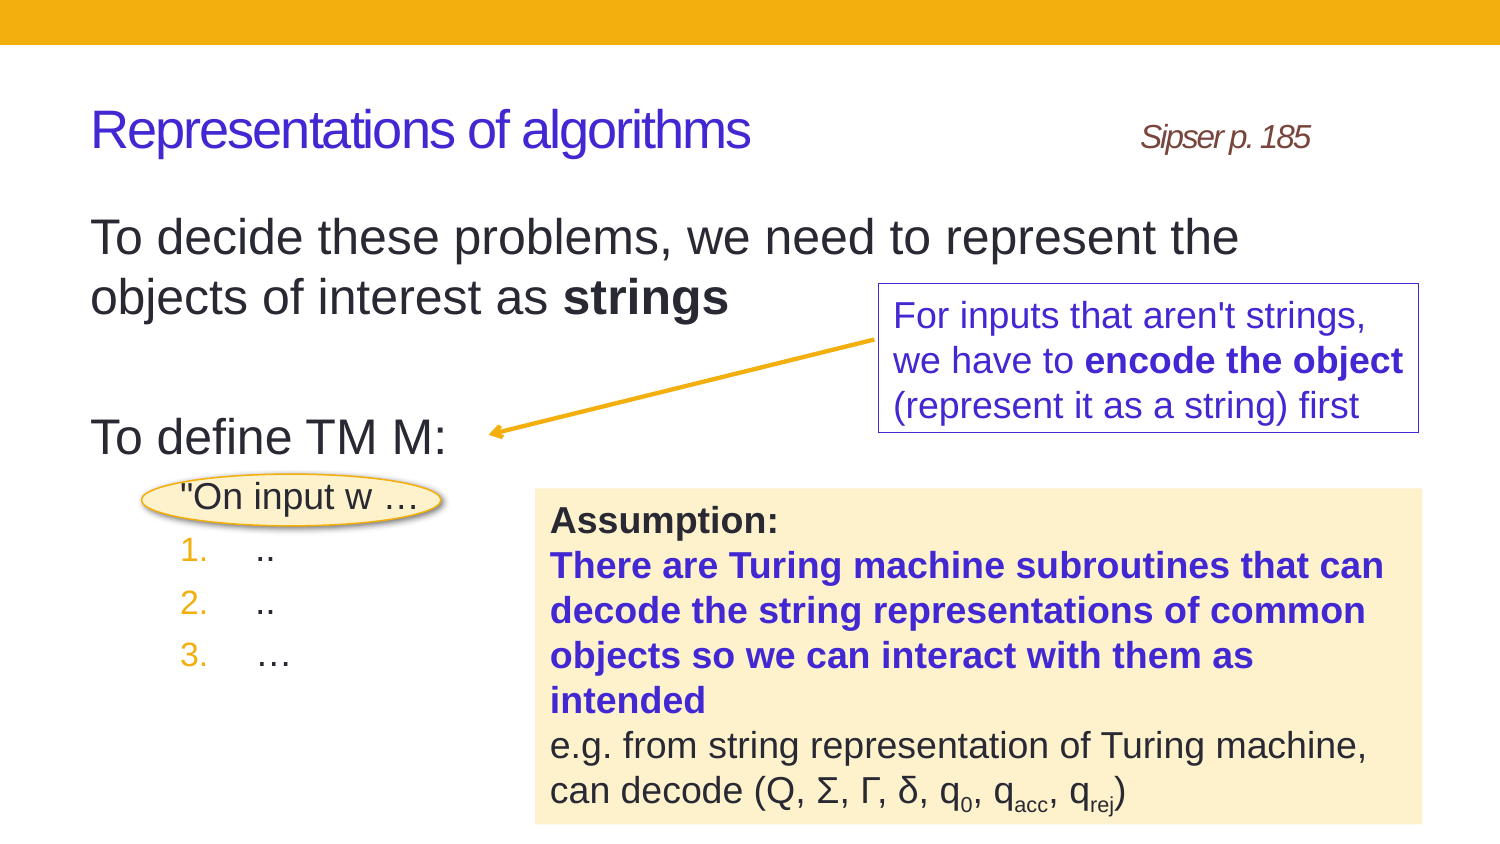

# Representations of algorithms			Sipser p. 185
To decide these problems, we need to represent the objects of interest as strings

To define TM M:
"On input w …
..
..
…
For inputs that aren't strings,
we have to encode the object
(represent it as a string) first

Assumption:
There are Turing machine subroutines that can decode the string representations of common objects so we can interact with them as intended
e.g. from string representation of Turing machine, can decode (Q, Σ, Γ, δ, q0, qacc, qrej)